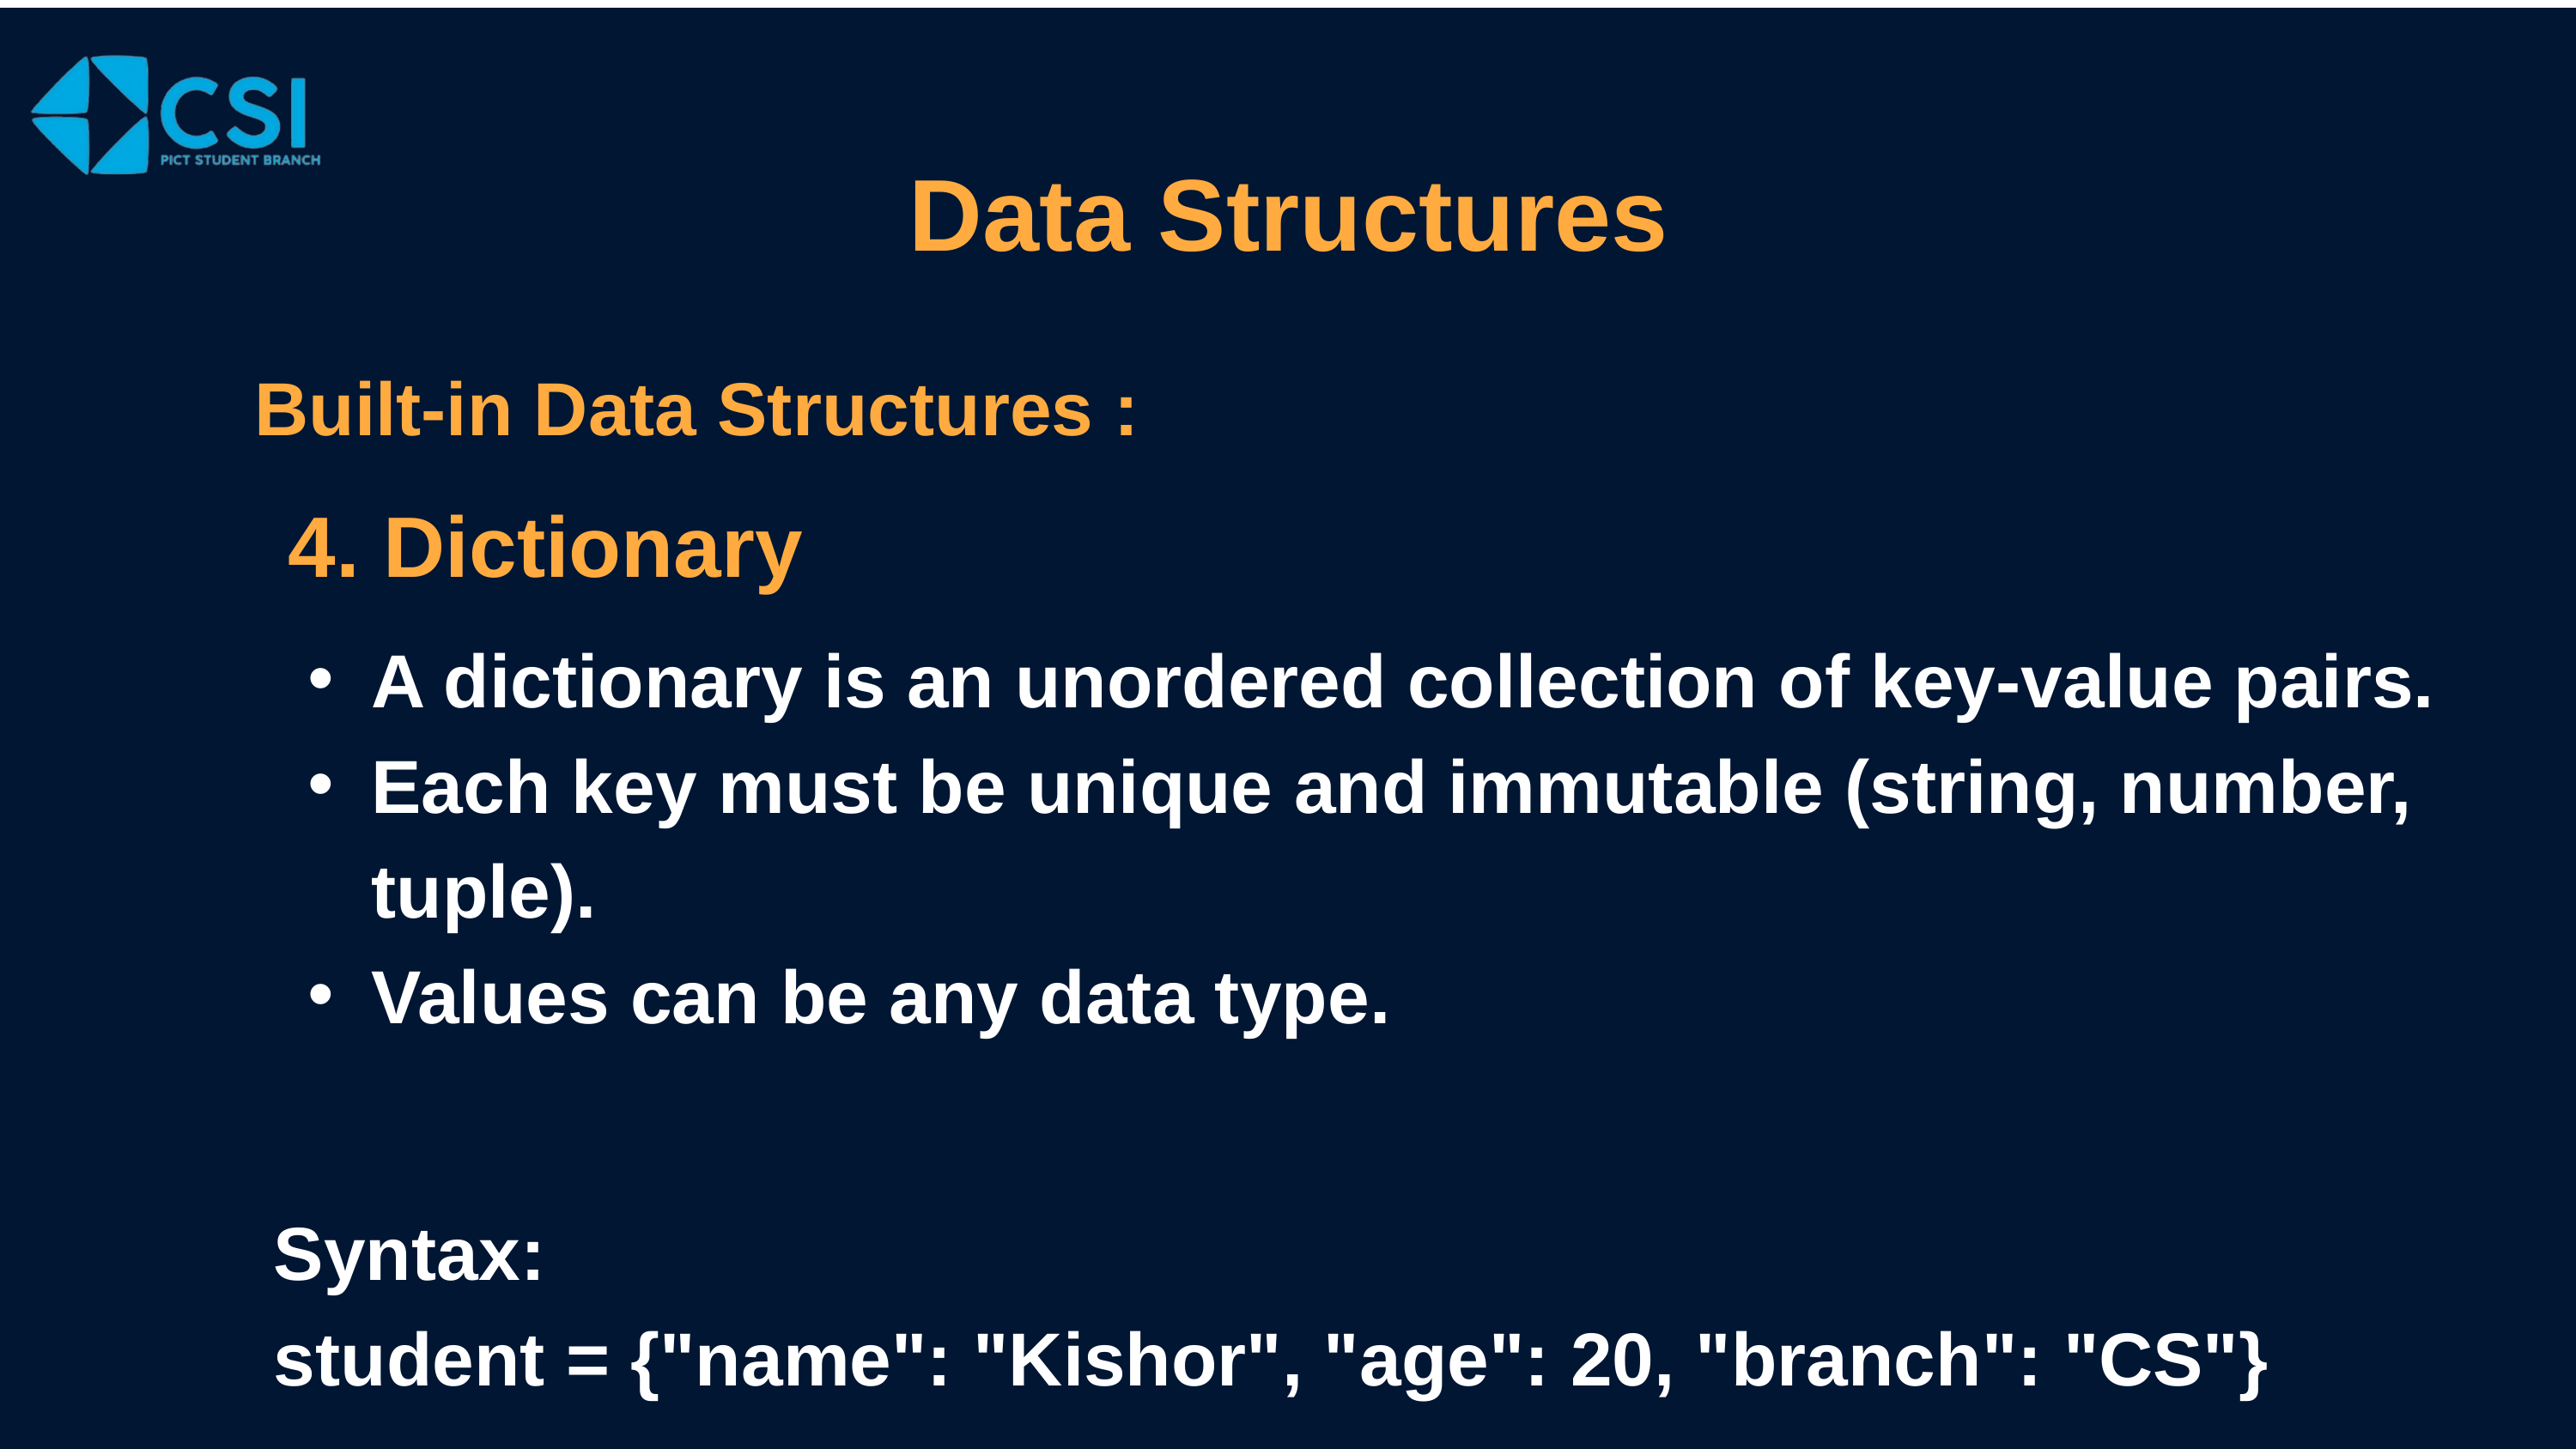

Data Structures
Built-in Data Structures :
4. Dictionary
A dictionary is an unordered collection of key-value pairs.
Each key must be unique and immutable (string, number, tuple).
Values can be any data type.
          Syntax:
          student = {"name": "Kishor", "age": 20, "branch": "CS"}